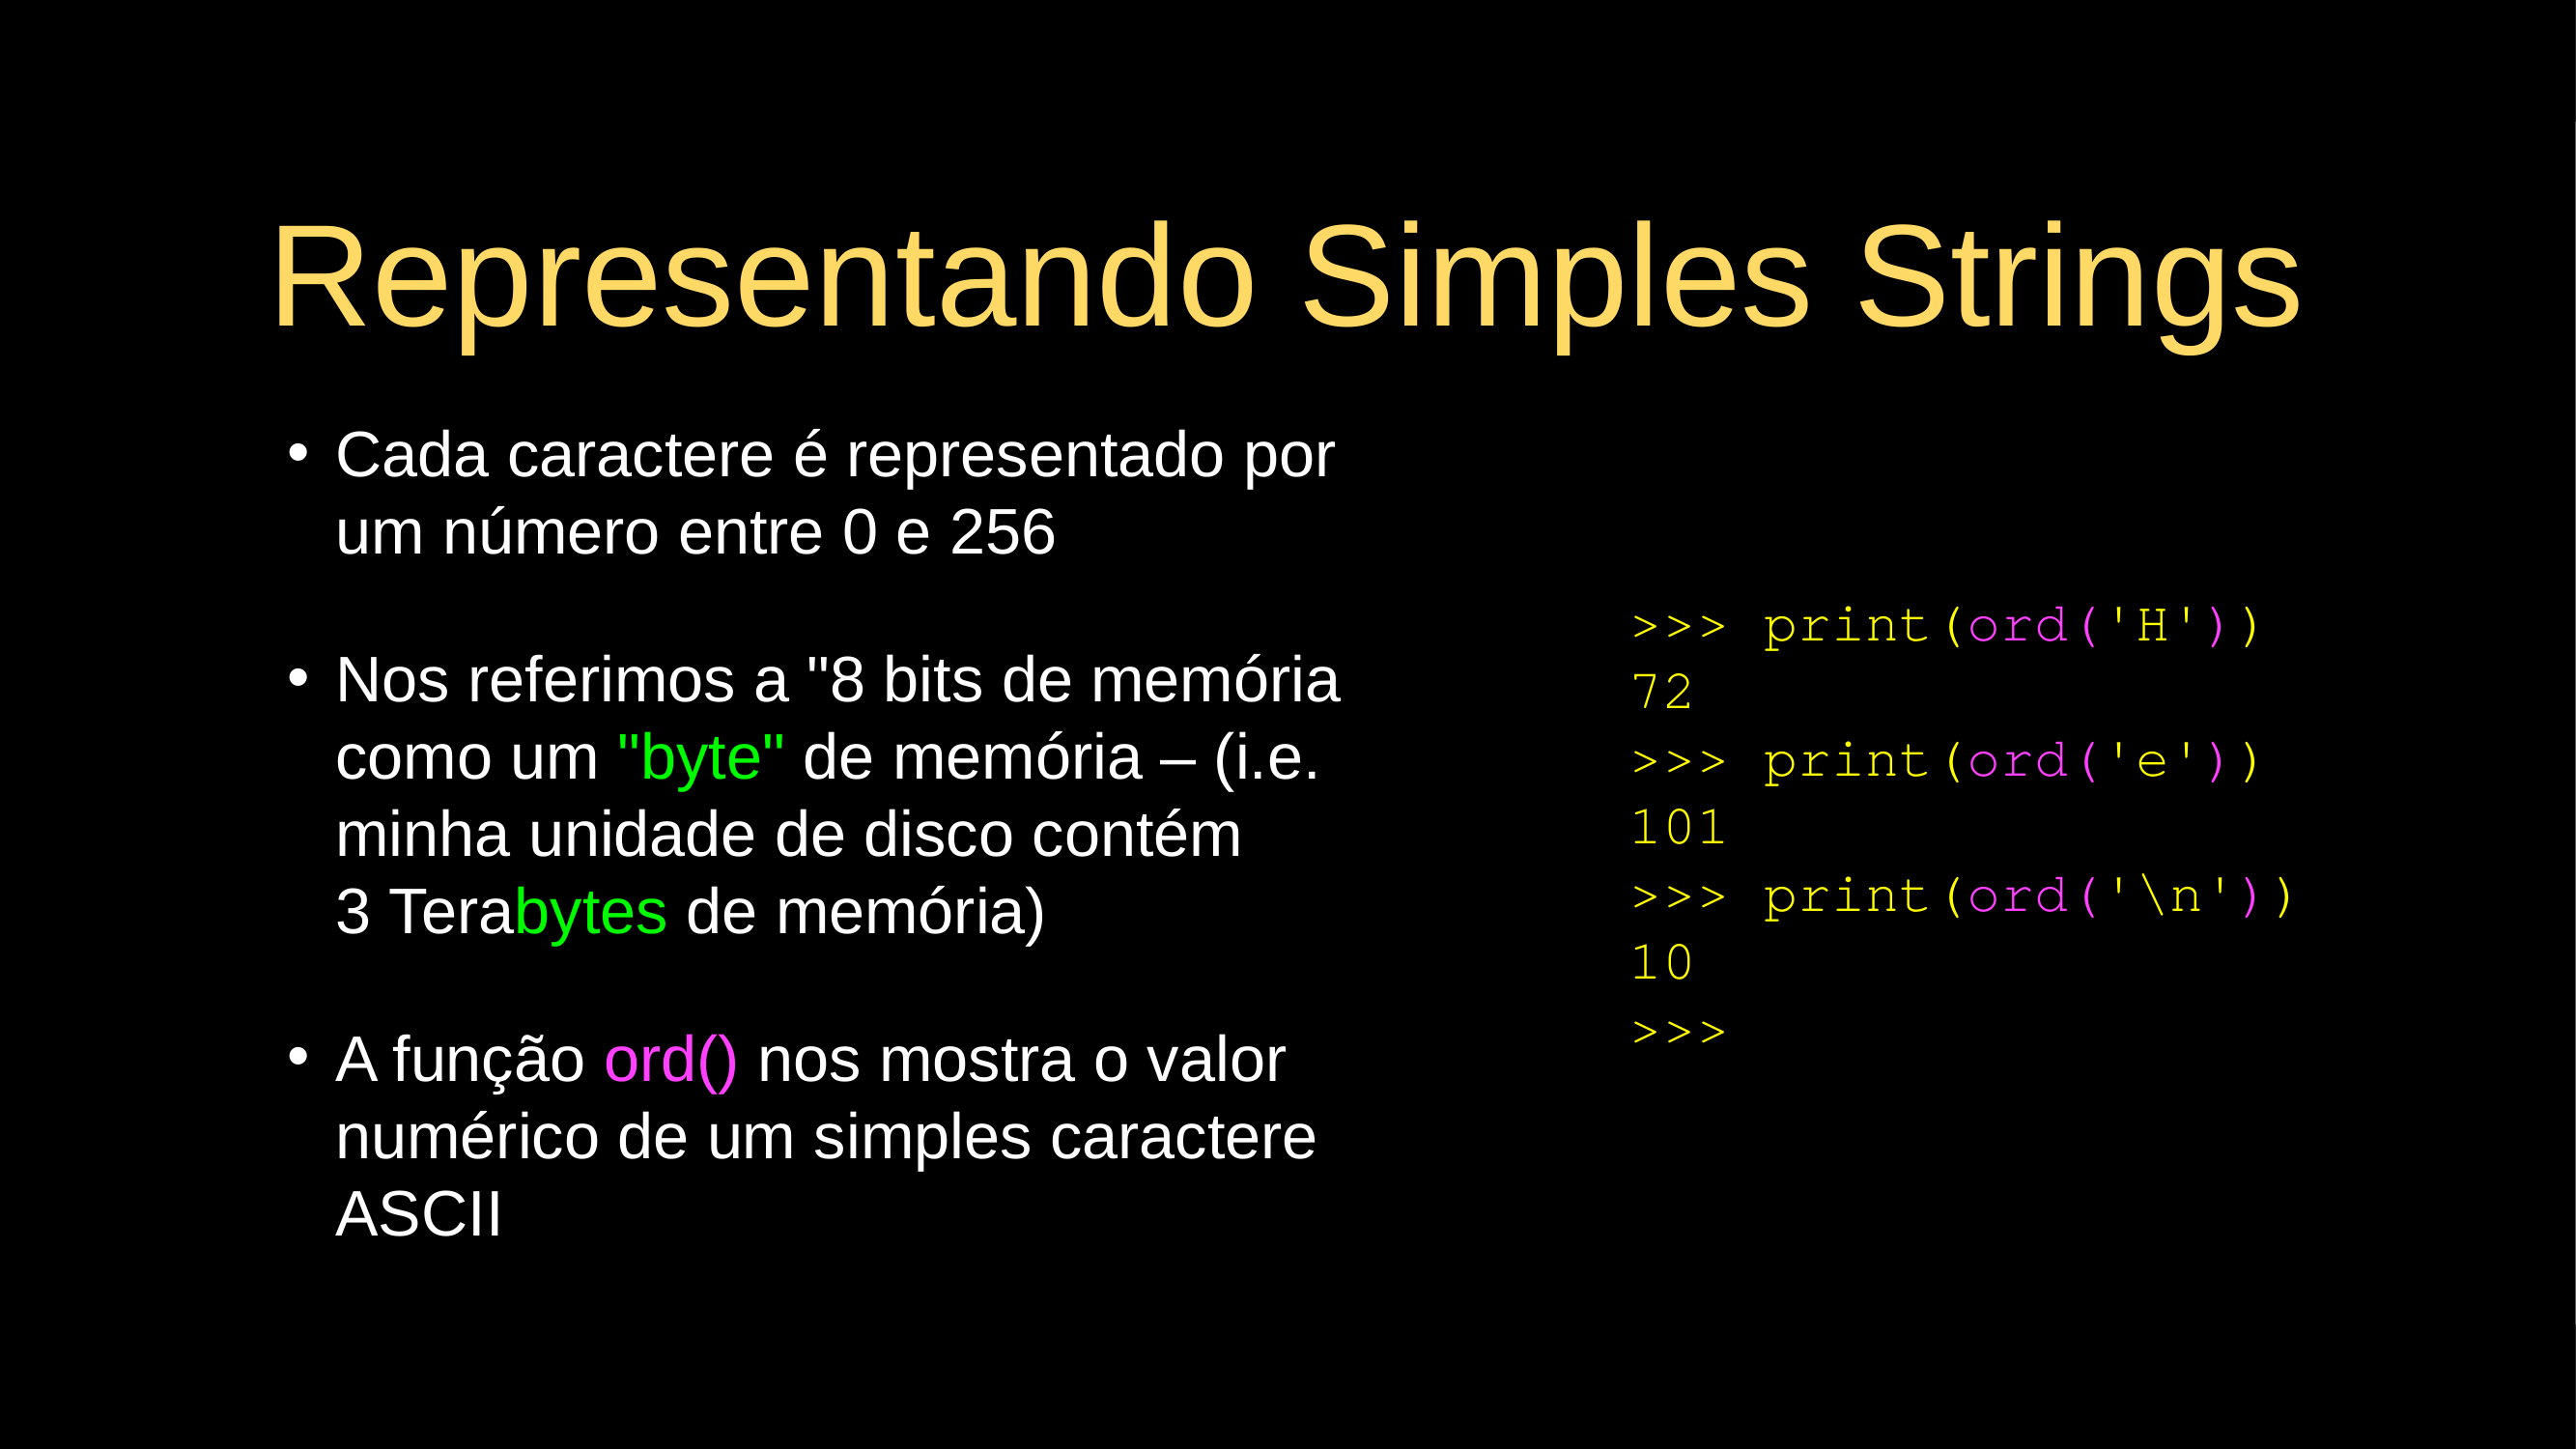

# Representando Simples Strings
Cada caractere é representado por um número entre 0 e 256
Nos referimos a "8 bits de memória como um "byte" de memória – (i.e. minha unidade de disco contém 3 Terabytes de memória)
A função ord() nos mostra o valor numérico de um simples caractere ASCII
>>> print(ord('H'))
72
>>> print(ord('e'))
101
>>> print(ord('\n'))
10
>>>